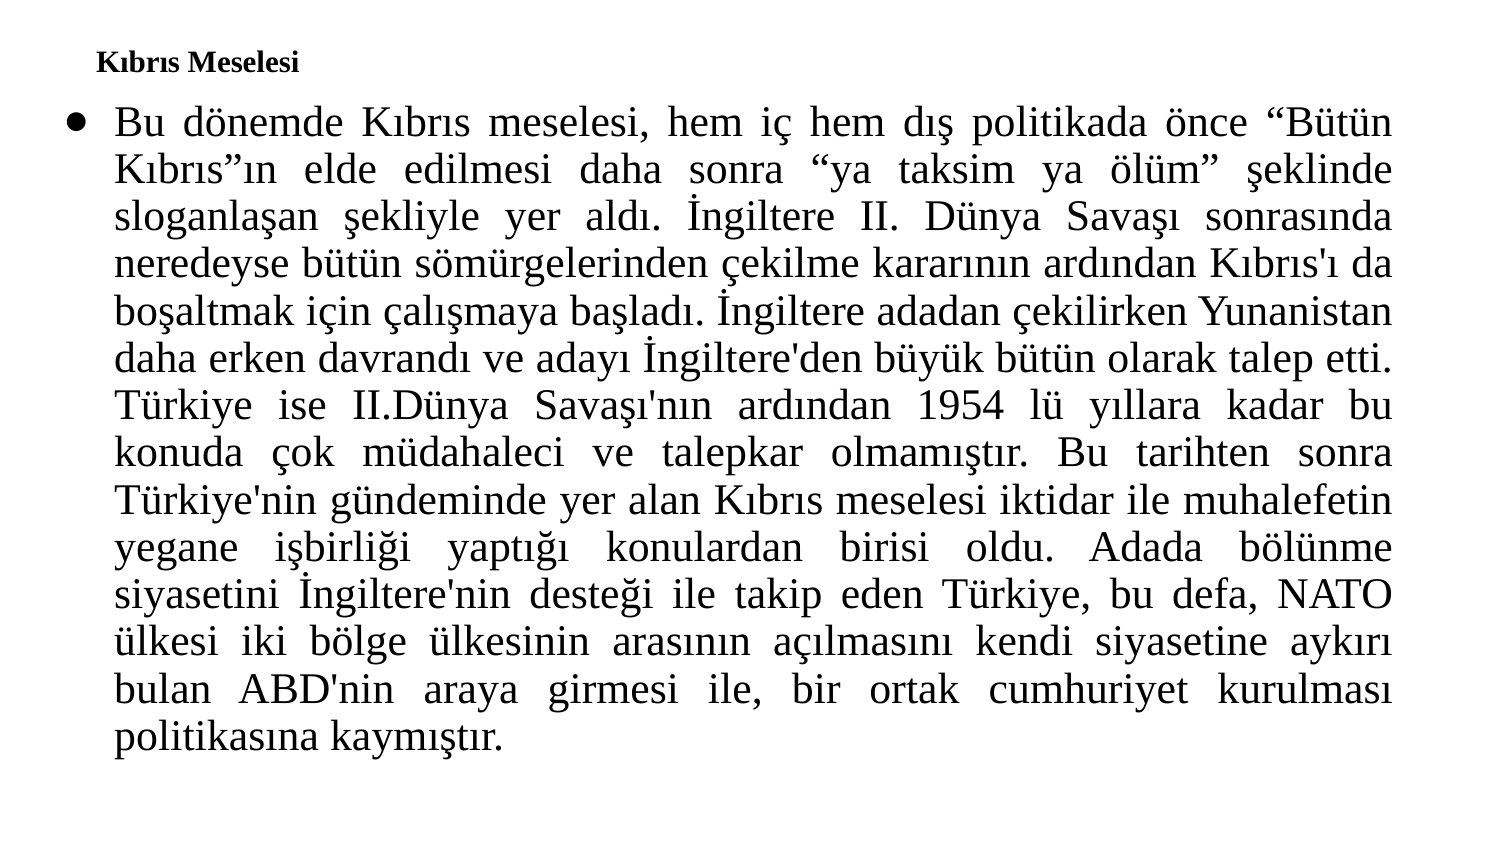

# Kıbrıs Meselesi
Bu dönemde Kıbrıs meselesi, hem iç hem dış politikada önce “Bütün Kıbrıs”ın elde edilmesi daha sonra “ya taksim ya ölüm” şeklinde sloganlaşan şekliyle yer aldı. İngiltere II. Dünya Savaşı sonrasında neredeyse bütün sömürgelerinden çekilme kararının ardından Kıbrıs'ı da boşaltmak için çalışmaya başladı. İngiltere adadan çekilirken Yunanistan daha erken davrandı ve adayı İngiltere'den büyük bütün olarak talep etti. Türkiye ise II.Dünya Savaşı'nın ardından 1954 lü yıllara kadar bu konuda çok müdahaleci ve talepkar olmamıştır. Bu tarihten sonra Türkiye'nin gündeminde yer alan Kıbrıs meselesi iktidar ile muhalefetin yegane işbirliği yaptığı konulardan birisi oldu. Adada bölünme siyasetini İngiltere'nin desteği ile takip eden Türkiye, bu defa, NATO ülkesi iki bölge ülkesinin arasının açılmasını kendi siyasetine aykırı bulan ABD'nin araya girmesi ile, bir ortak cumhuriyet kurulması politikasına kaymıştır.